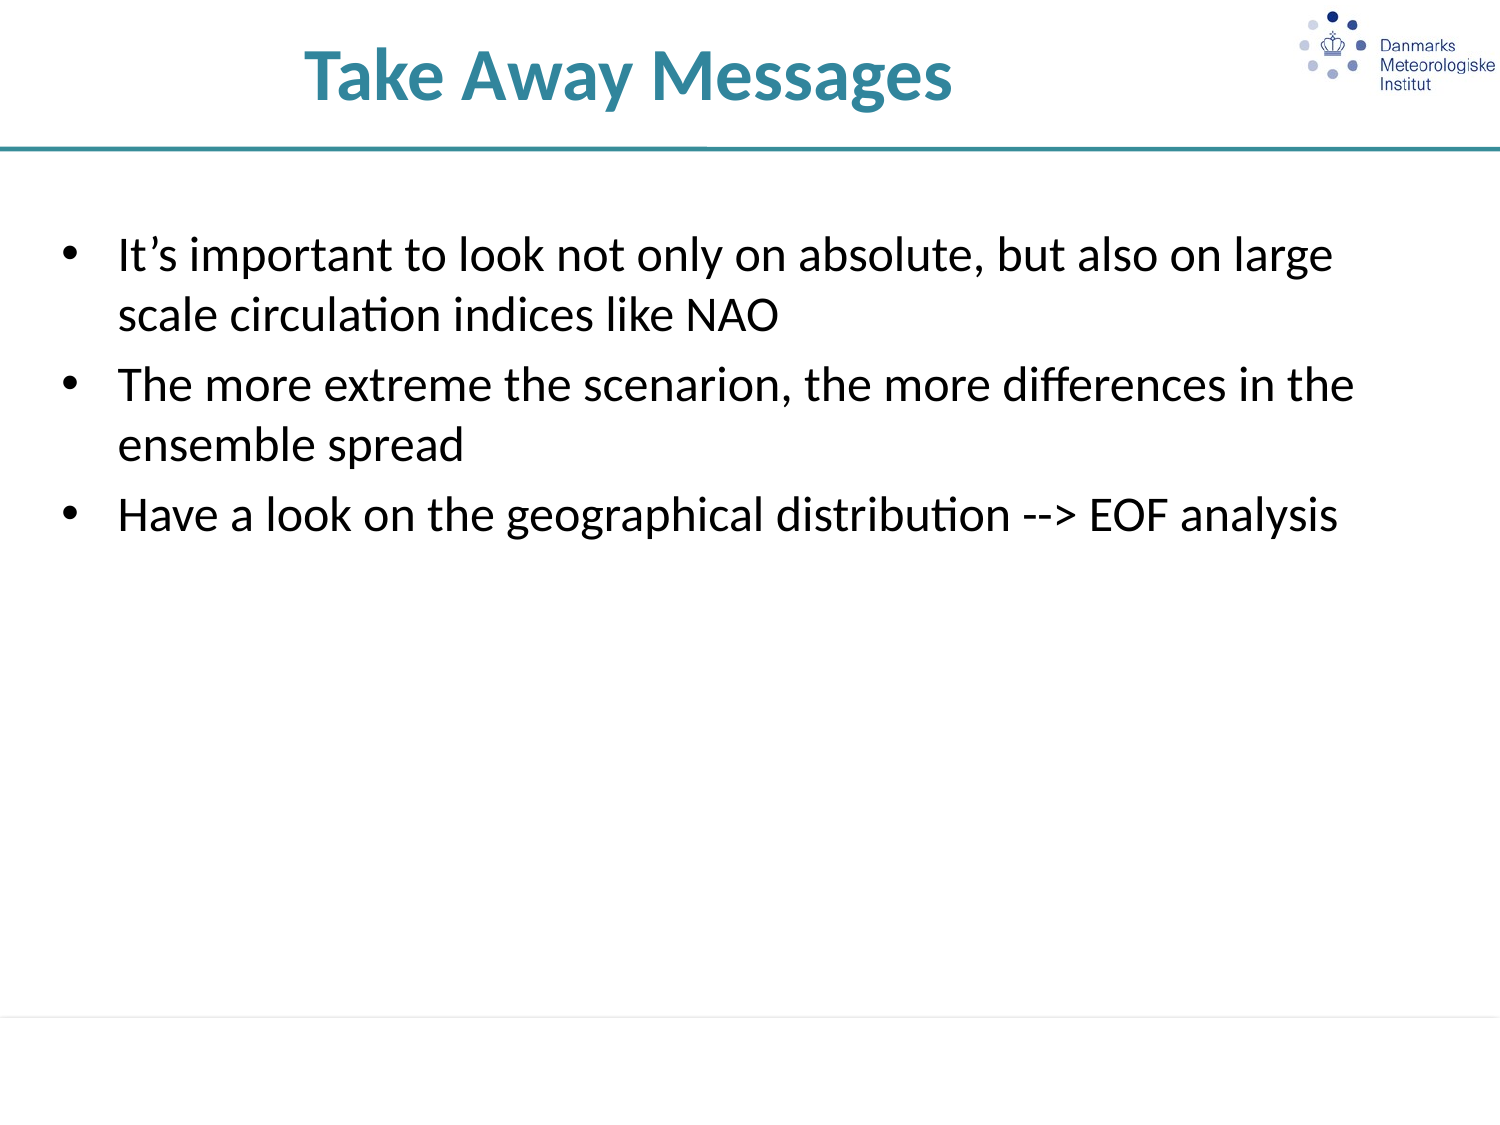

Take Away Messages
It’s important to look not only on absolute, but also on large scale circulation indices like NAO
The more extreme the scenarion, the more differences in the ensemble spread
Have a look on the geographical distribution --> EOF analysis